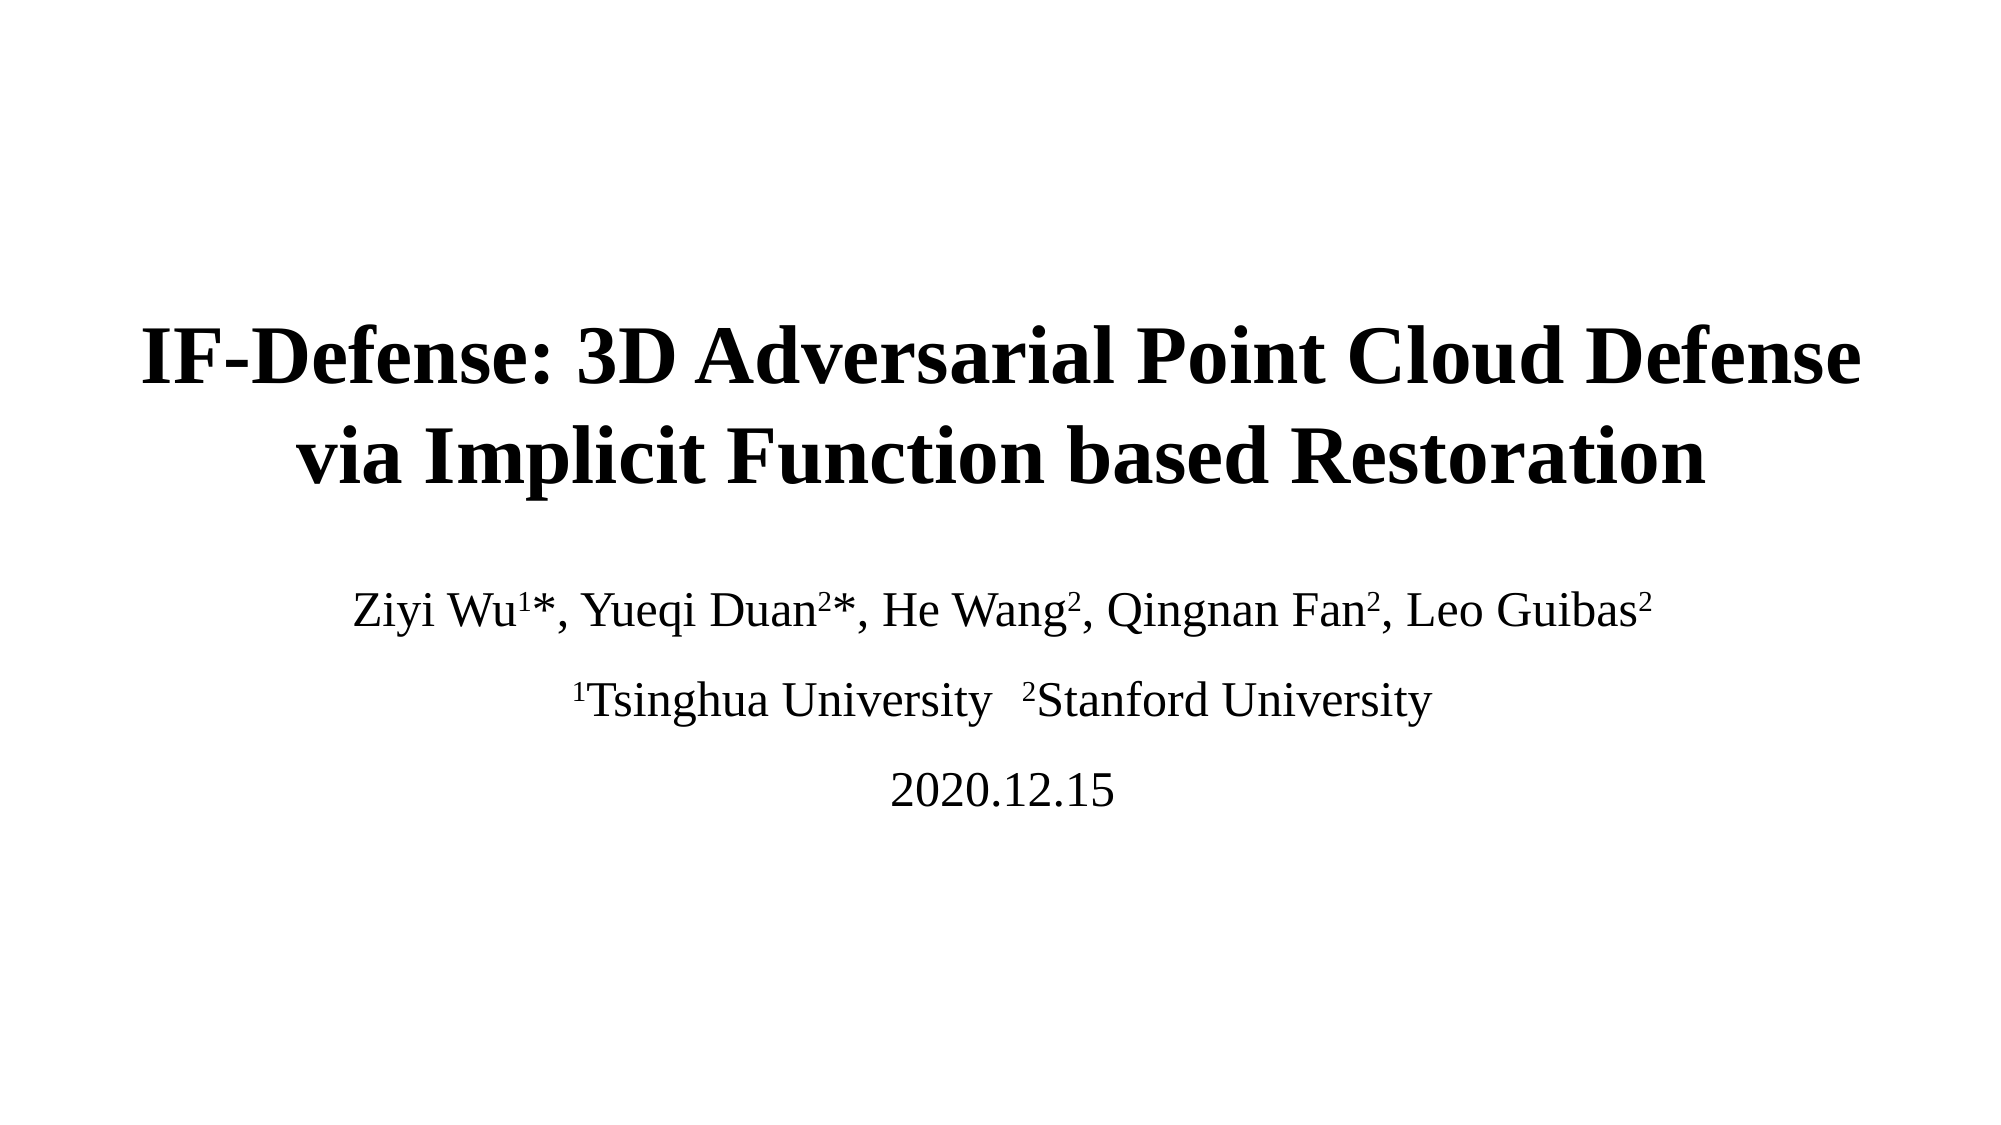

IF-Defense: 3D Adversarial Point Cloud Defense via Implicit Function based Restoration
Ziyi Wu1*, Yueqi Duan2*, He Wang2, Qingnan Fan2, Leo Guibas2

1Tsinghua University	2Stanford University

2020.12.15